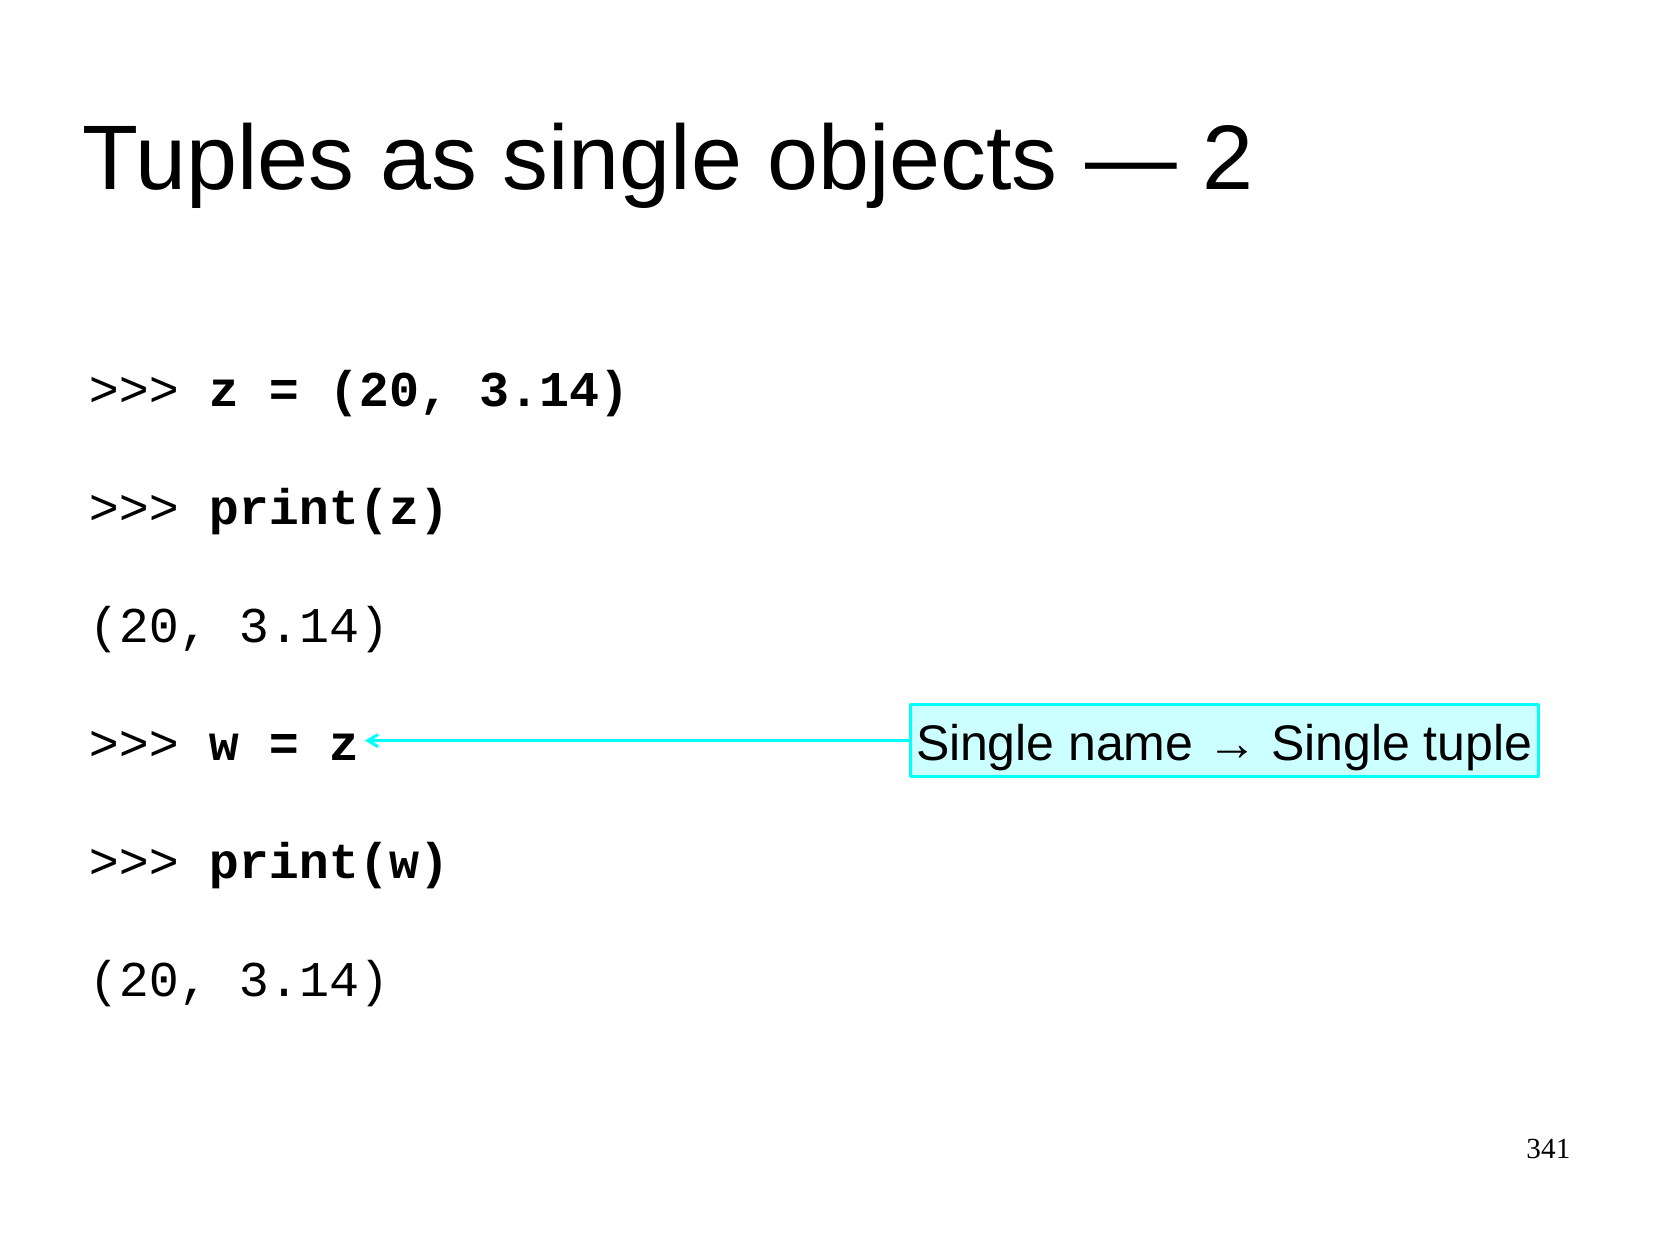

Tuples as single objects ― 2
>>>
z = (20, 3.14)
>>>
print(z)
(20, 3.14)
>>>
w = z
Single name → Single tuple
>>>
print(w)
(20, 3.14)
341